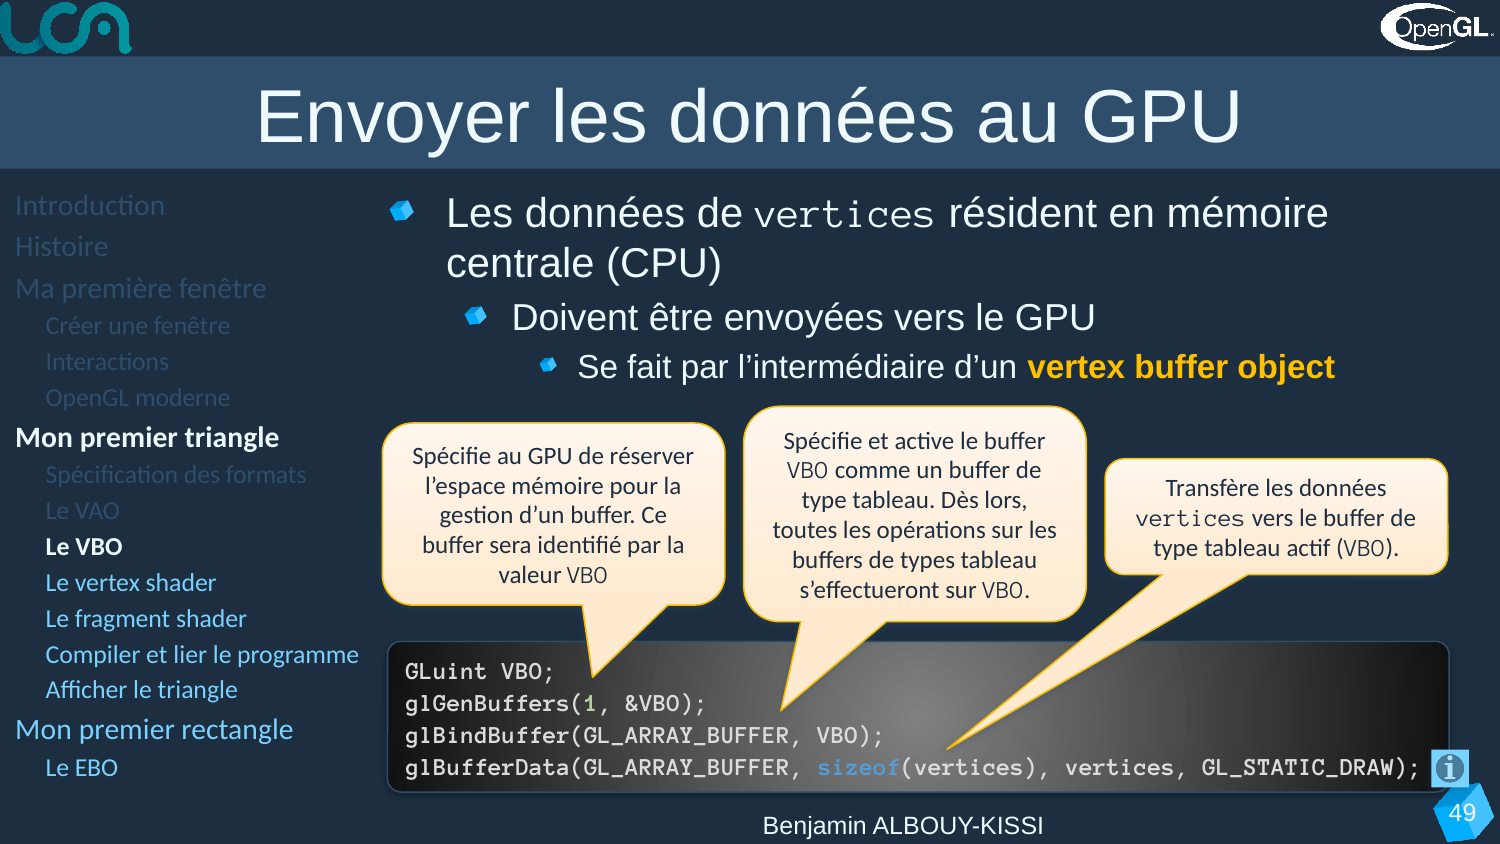

# Envoyer les données au GPU
Introduction
Histoire
Ma première fenêtre
Créer une fenêtre
Interactions
OpenGL moderne
Mon premier triangle
Spécification des formats
Le VAO
Le VBO
Le vertex shader
Le fragment shader
Compiler et lier le programme
Afficher le triangle
Mon premier rectangle
Le EBO

Les données de vertices résident en mémoire centrale (CPU)
Doivent être envoyées vers le GPU
Se fait par l’intermédiaire d’un vertex buffer object

Spécifie et active le buffer VBO comme un buffer de type tableau. Dès lors, toutes les opérations sur les buffers de types tableau s’effectueront sur VBO.
Spécifie au GPU de réserver l’espace mémoire pour la gestion d’un buffer. Ce buffer sera identifié par la valeur VBO
Transfère les données vertices vers le buffer de type tableau actif (VBO).
GLuint VBO;
glGenBuffers(1, &VBO);
glBindBuffer(GL_ARRAY_BUFFER, VBO);
glBufferData(GL_ARRAY_BUFFER, sizeof(vertices), vertices, GL_STATIC_DRAW);

49
Benjamin ALBOUY-KISSI